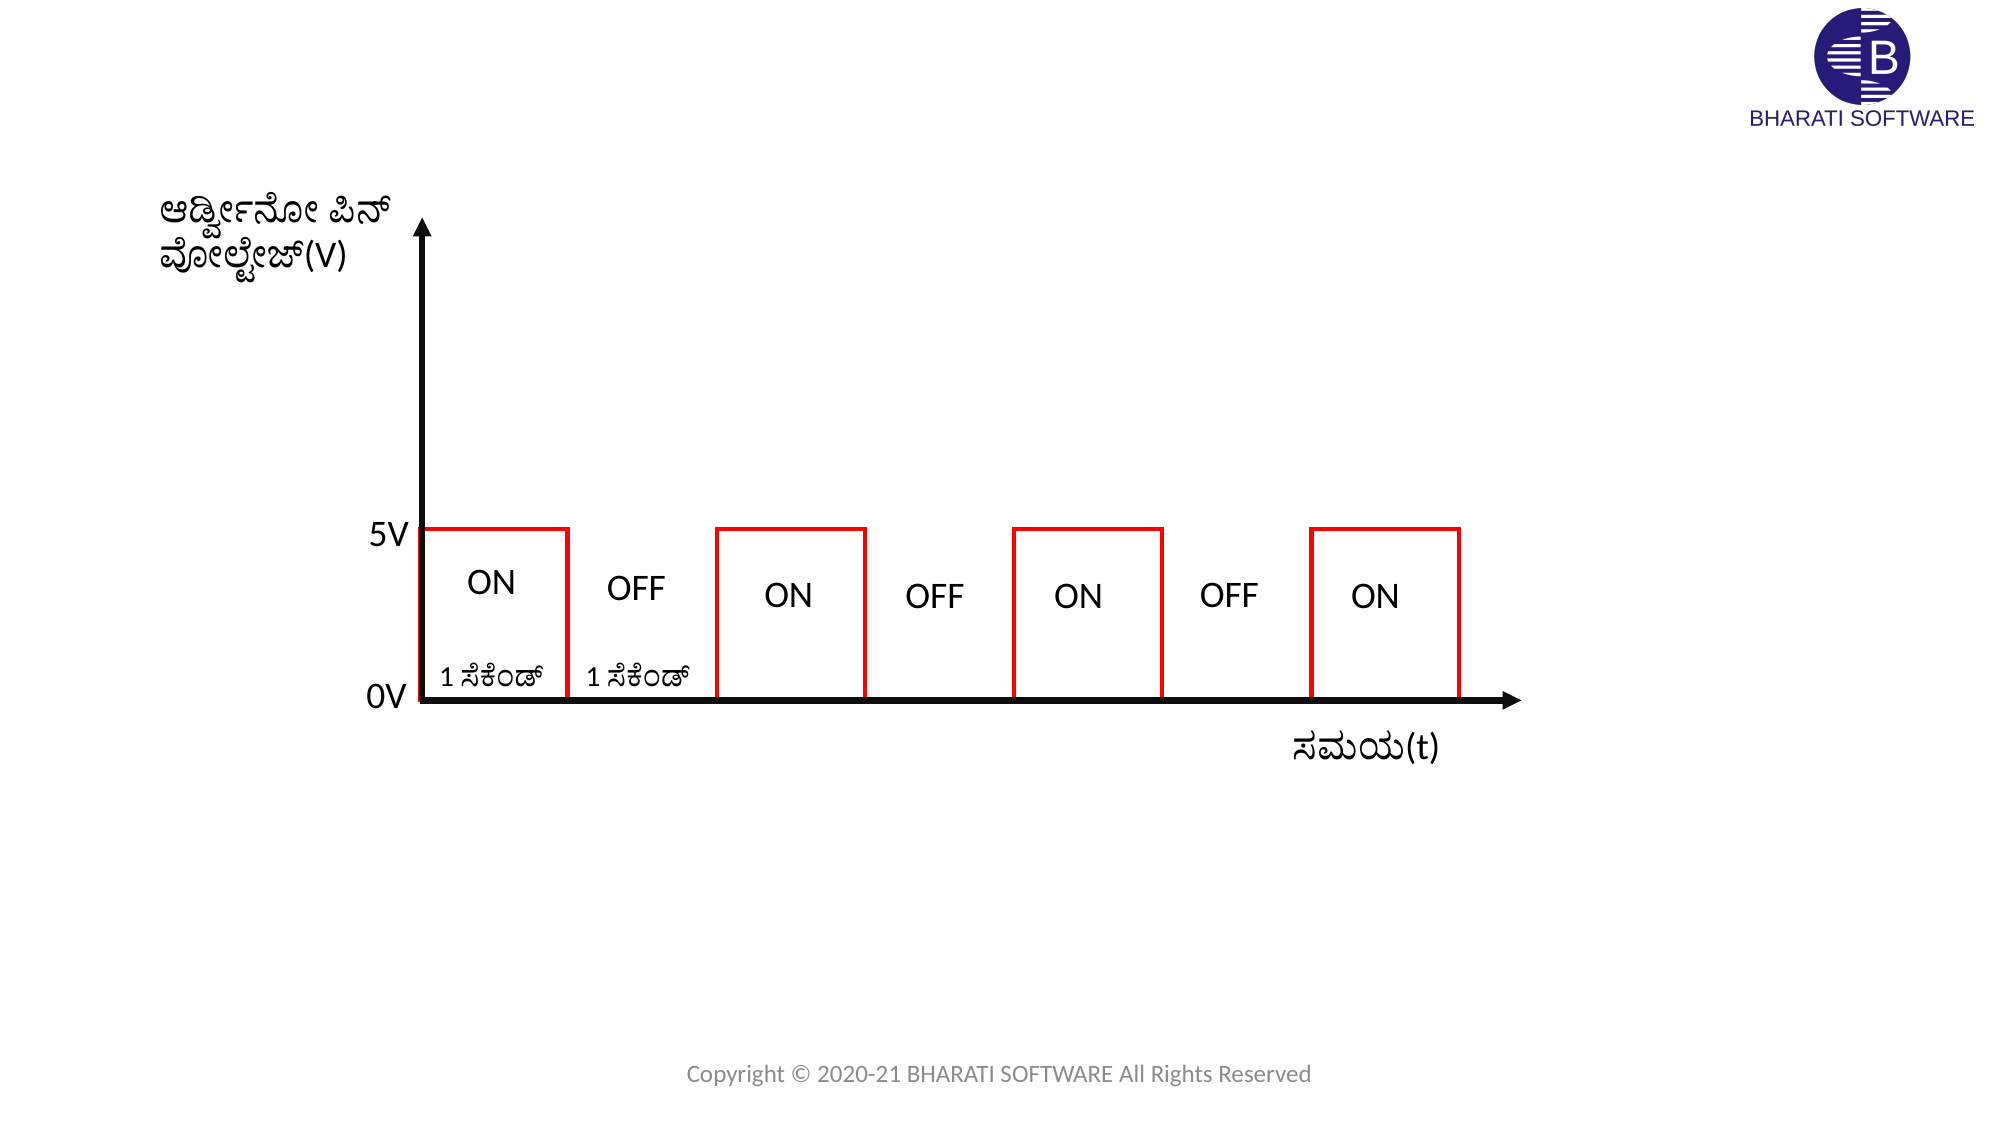

ಆರ್ಡ್ವೀನೋ ಪಿನ್  ವೋಲ್ಟೇಜ್(V)
5V

ON
OFF
ON
OFF
OFF
ON
ON
1 ಸೆಕೆಂಡ್
1 ಸೆಕೆಂಡ್
0V
ಸಮಯ(t)
Copyright © 2020-21 BHARATI SOFTWARE All Rights Reserved